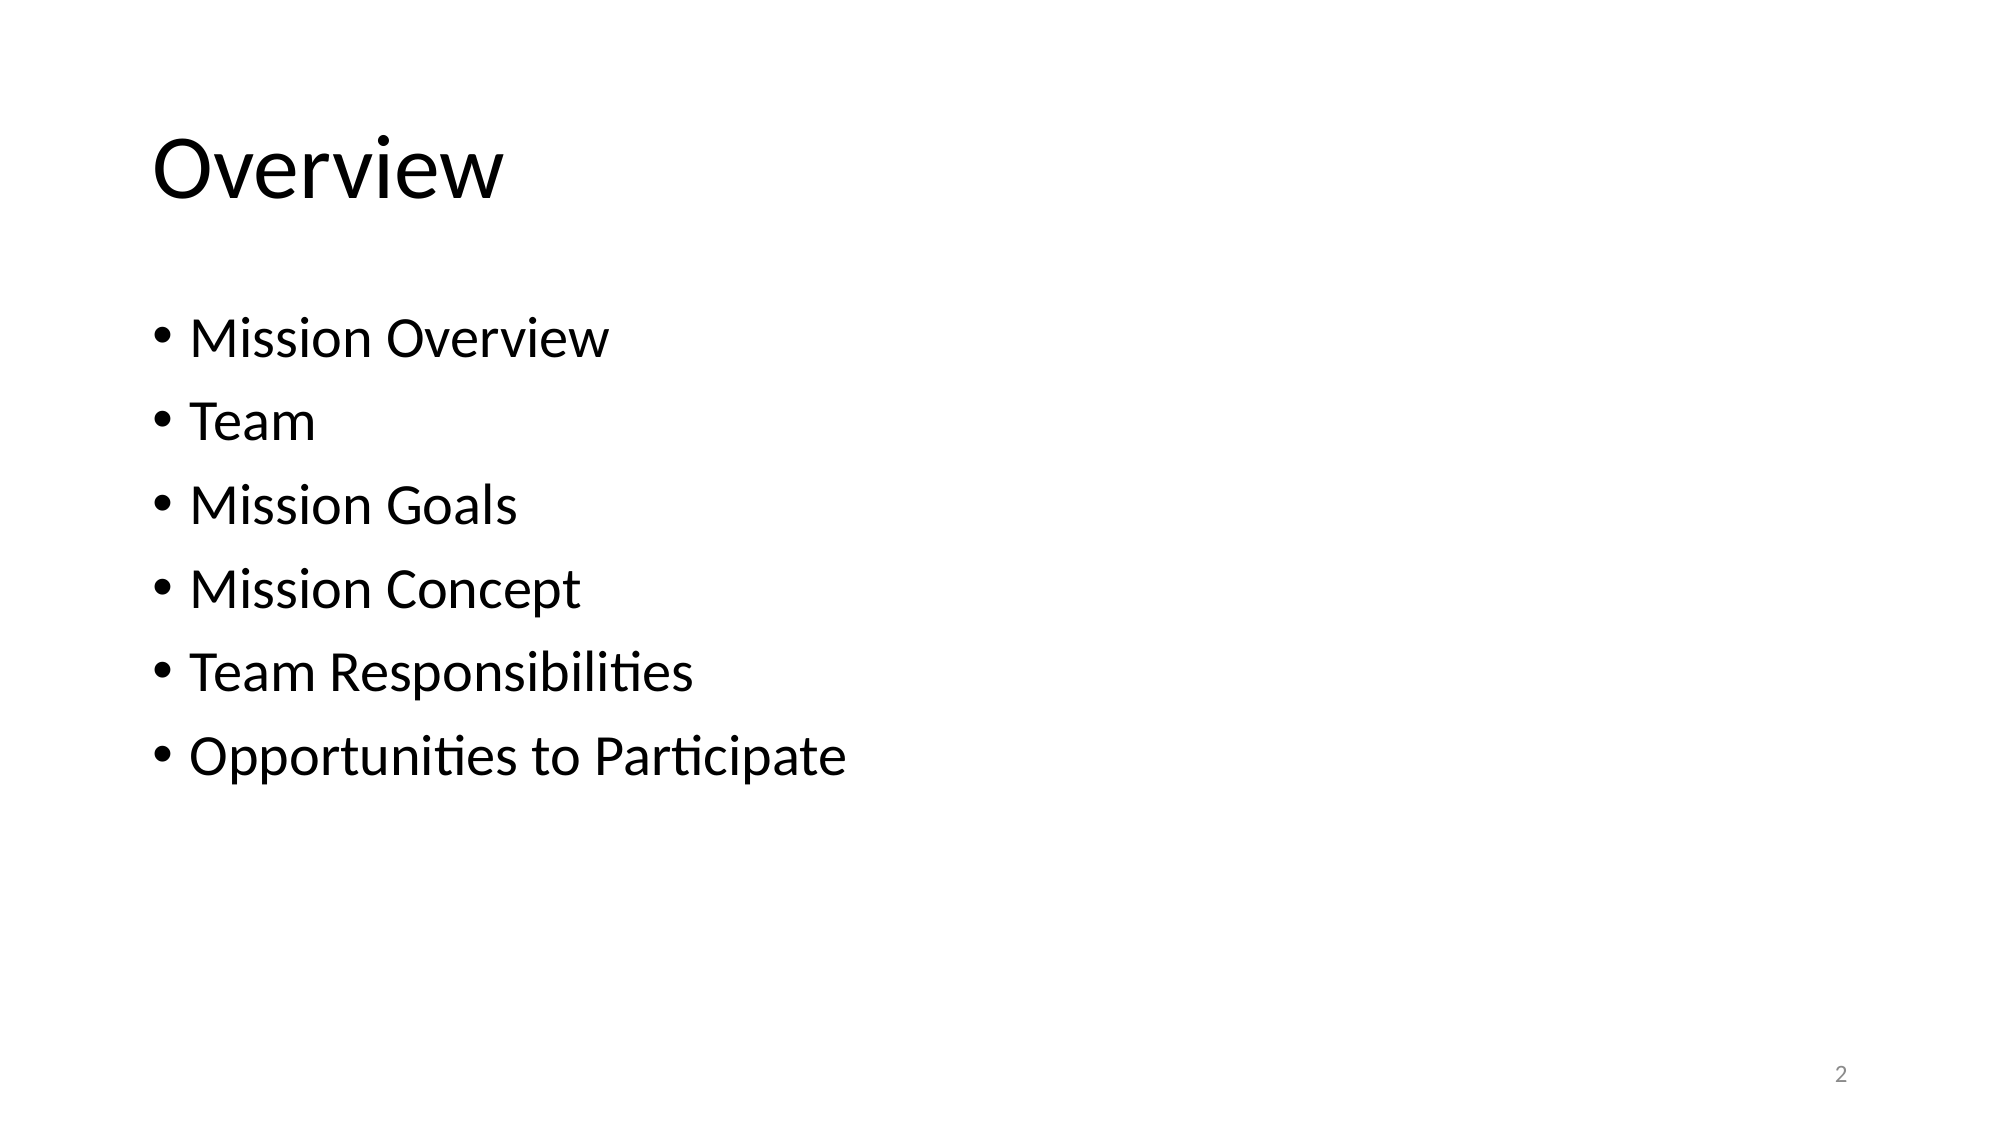

# Overview
Mission Overview
Team
Mission Goals
Mission Concept
Team Responsibilities
Opportunities to Participate
2